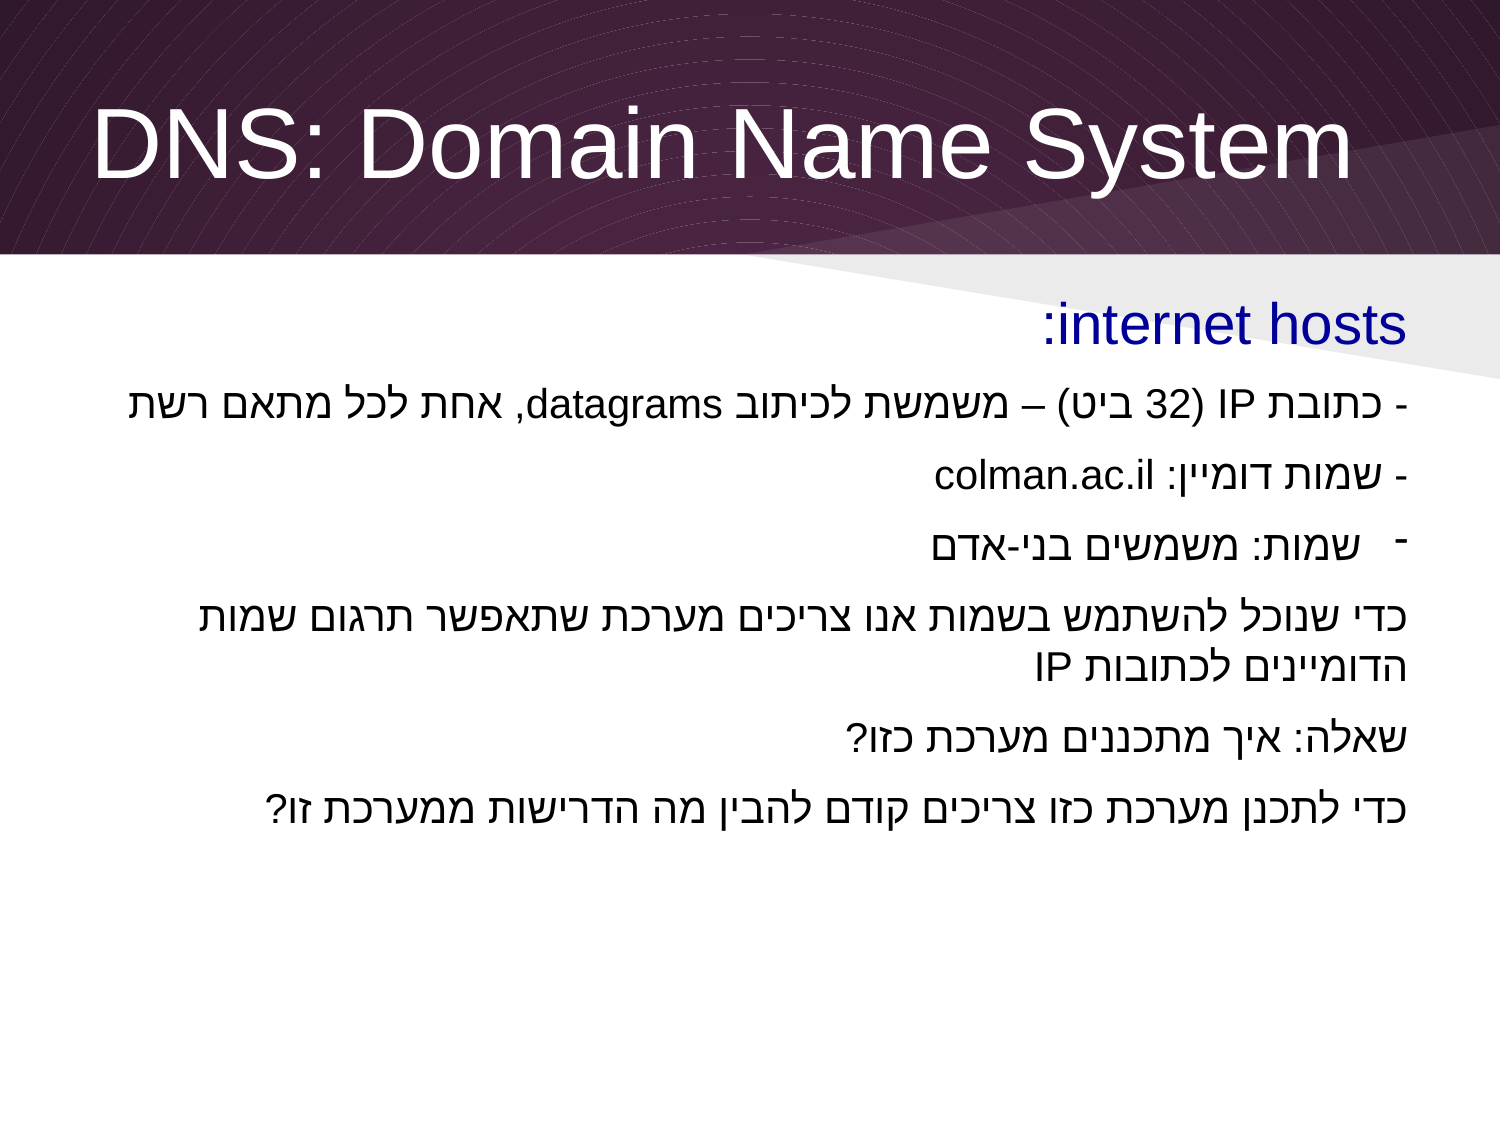

# DNS: Domain Name System
internet hosts:
- כתובת IP (32 ביט) – משמשת לכיתוב datagrams, אחת לכל מתאם רשת
- שמות דומיין: colman.ac.il
 שמות: משמשים בני-אדם
כדי שנוכל להשתמש בשמות אנו צריכים מערכת שתאפשר תרגום שמות הדומיינים לכתובות IP
שאלה: איך מתכננים מערכת כזו?
כדי לתכנן מערכת כזו צריכים קודם להבין מה הדרישות ממערכת זו?